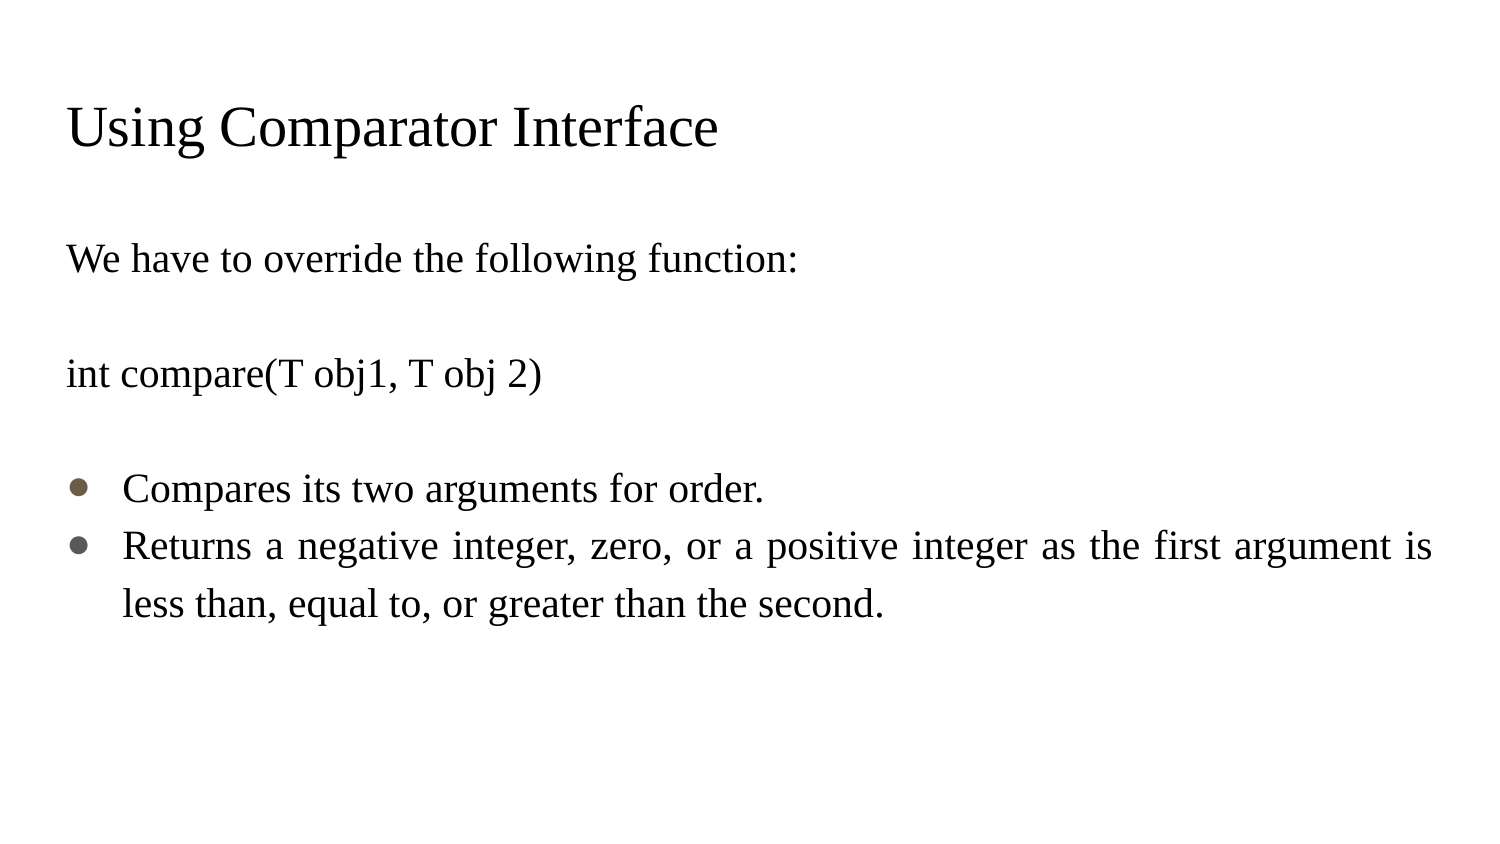

# Using Comparator Interface
We have to override the following function:

int compare(T obj1, T obj 2)

Compares its two arguments for order.
Returns a negative integer, zero, or a positive integer as the first argument is less than, equal to, or greater than the second.